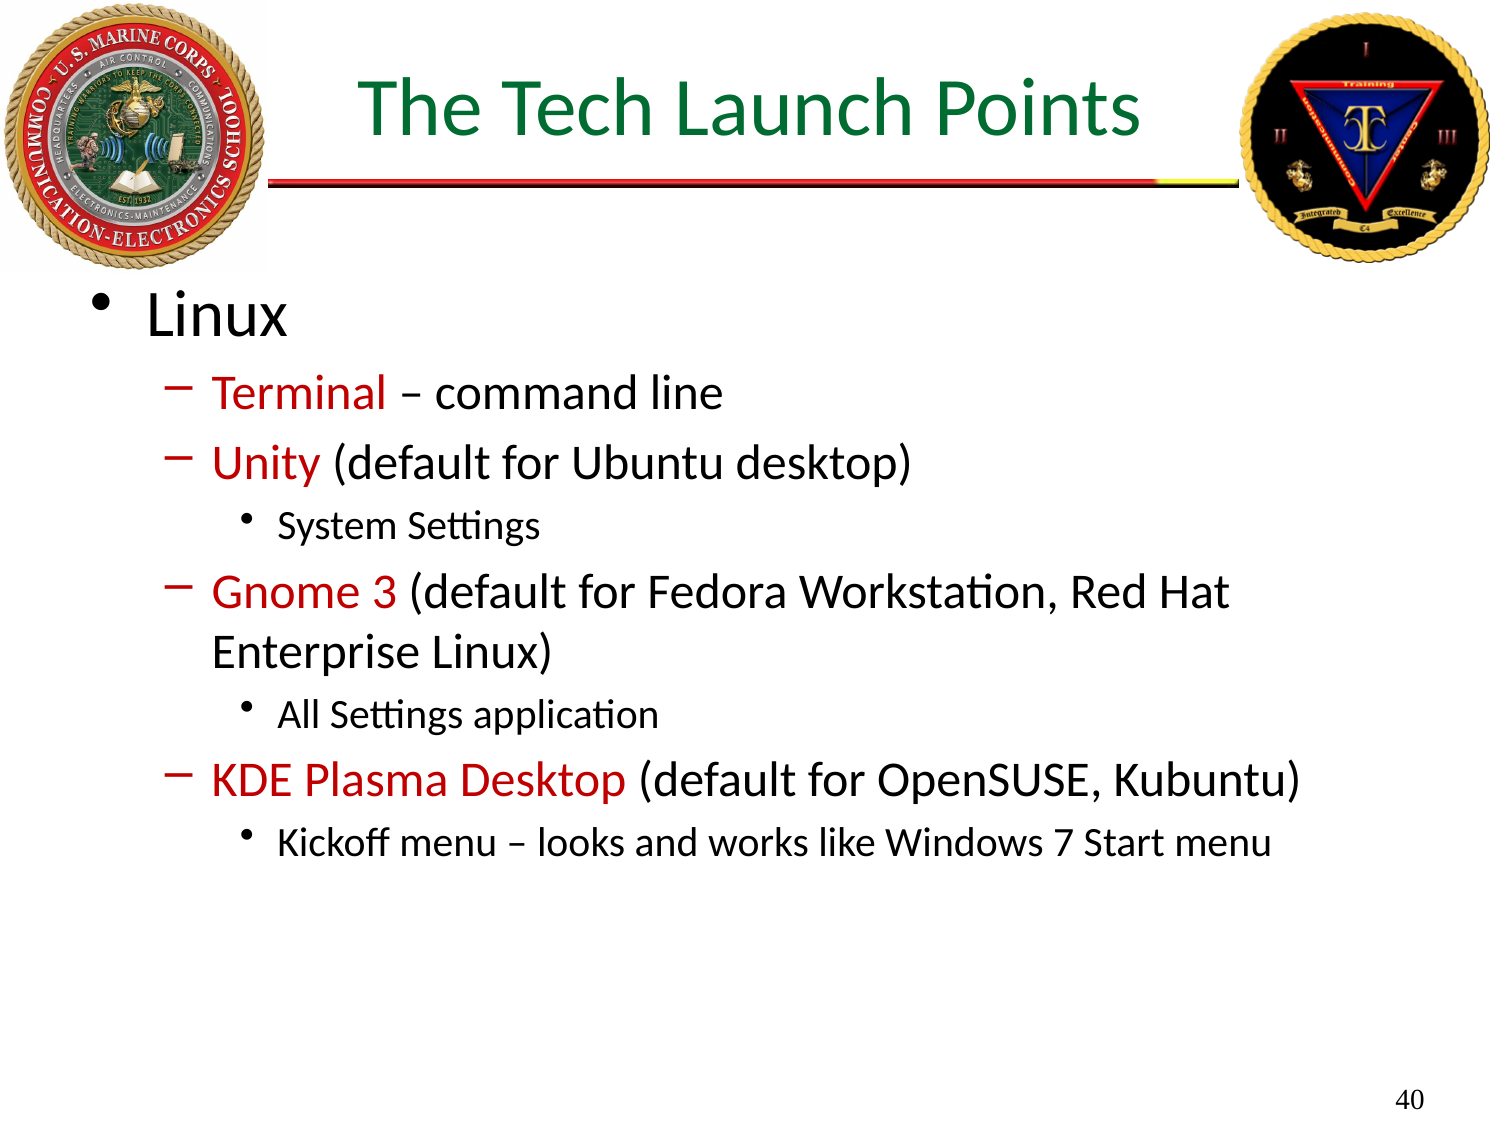

# The Tech Launch Points
Linux
Terminal – command line
Unity (default for Ubuntu desktop)
System Settings
Gnome 3 (default for Fedora Workstation, Red Hat Enterprise Linux)
All Settings application
KDE Plasma Desktop (default for OpenSUSE, Kubuntu)
Kickoff menu – looks and works like Windows 7 Start menu